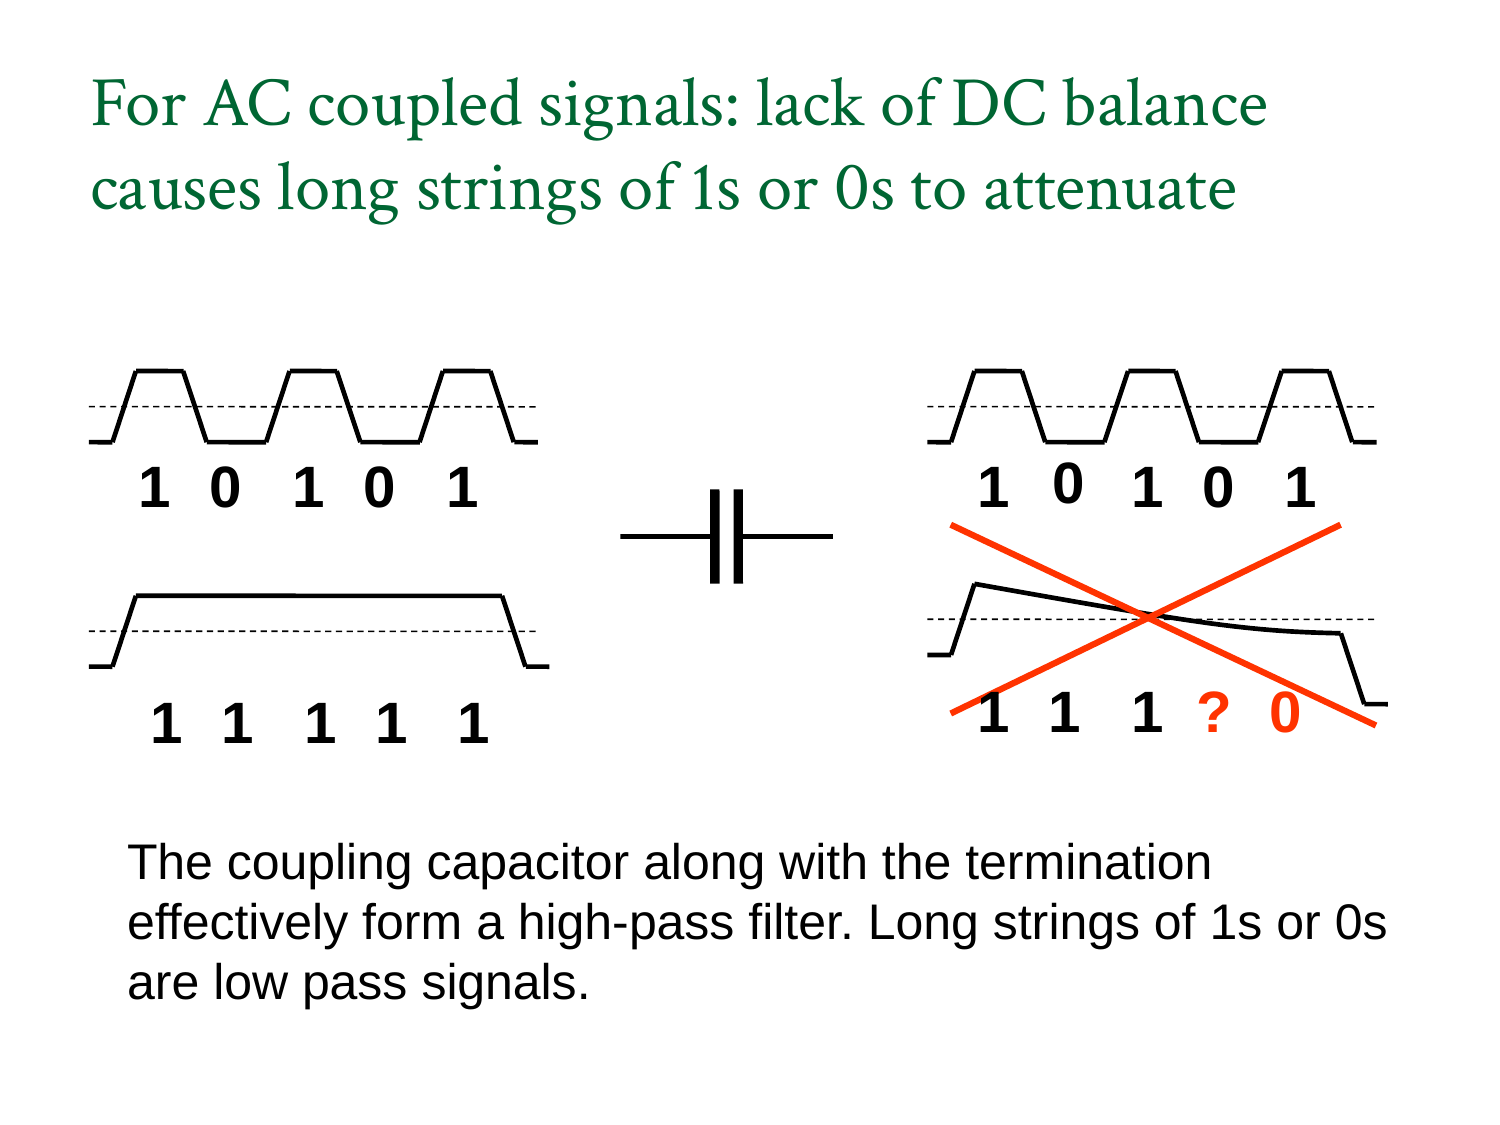

For AC coupled signals: lack of DC balance causes long strings of 1s or 0s to attenuate

0
1
0
1
0
1
1
1
0
1

1
1
1
?
0

1
1
1
1
1

The coupling capacitor along with the termination effectively form a high-pass filter. Long strings of 1s or 0s are low pass signals.